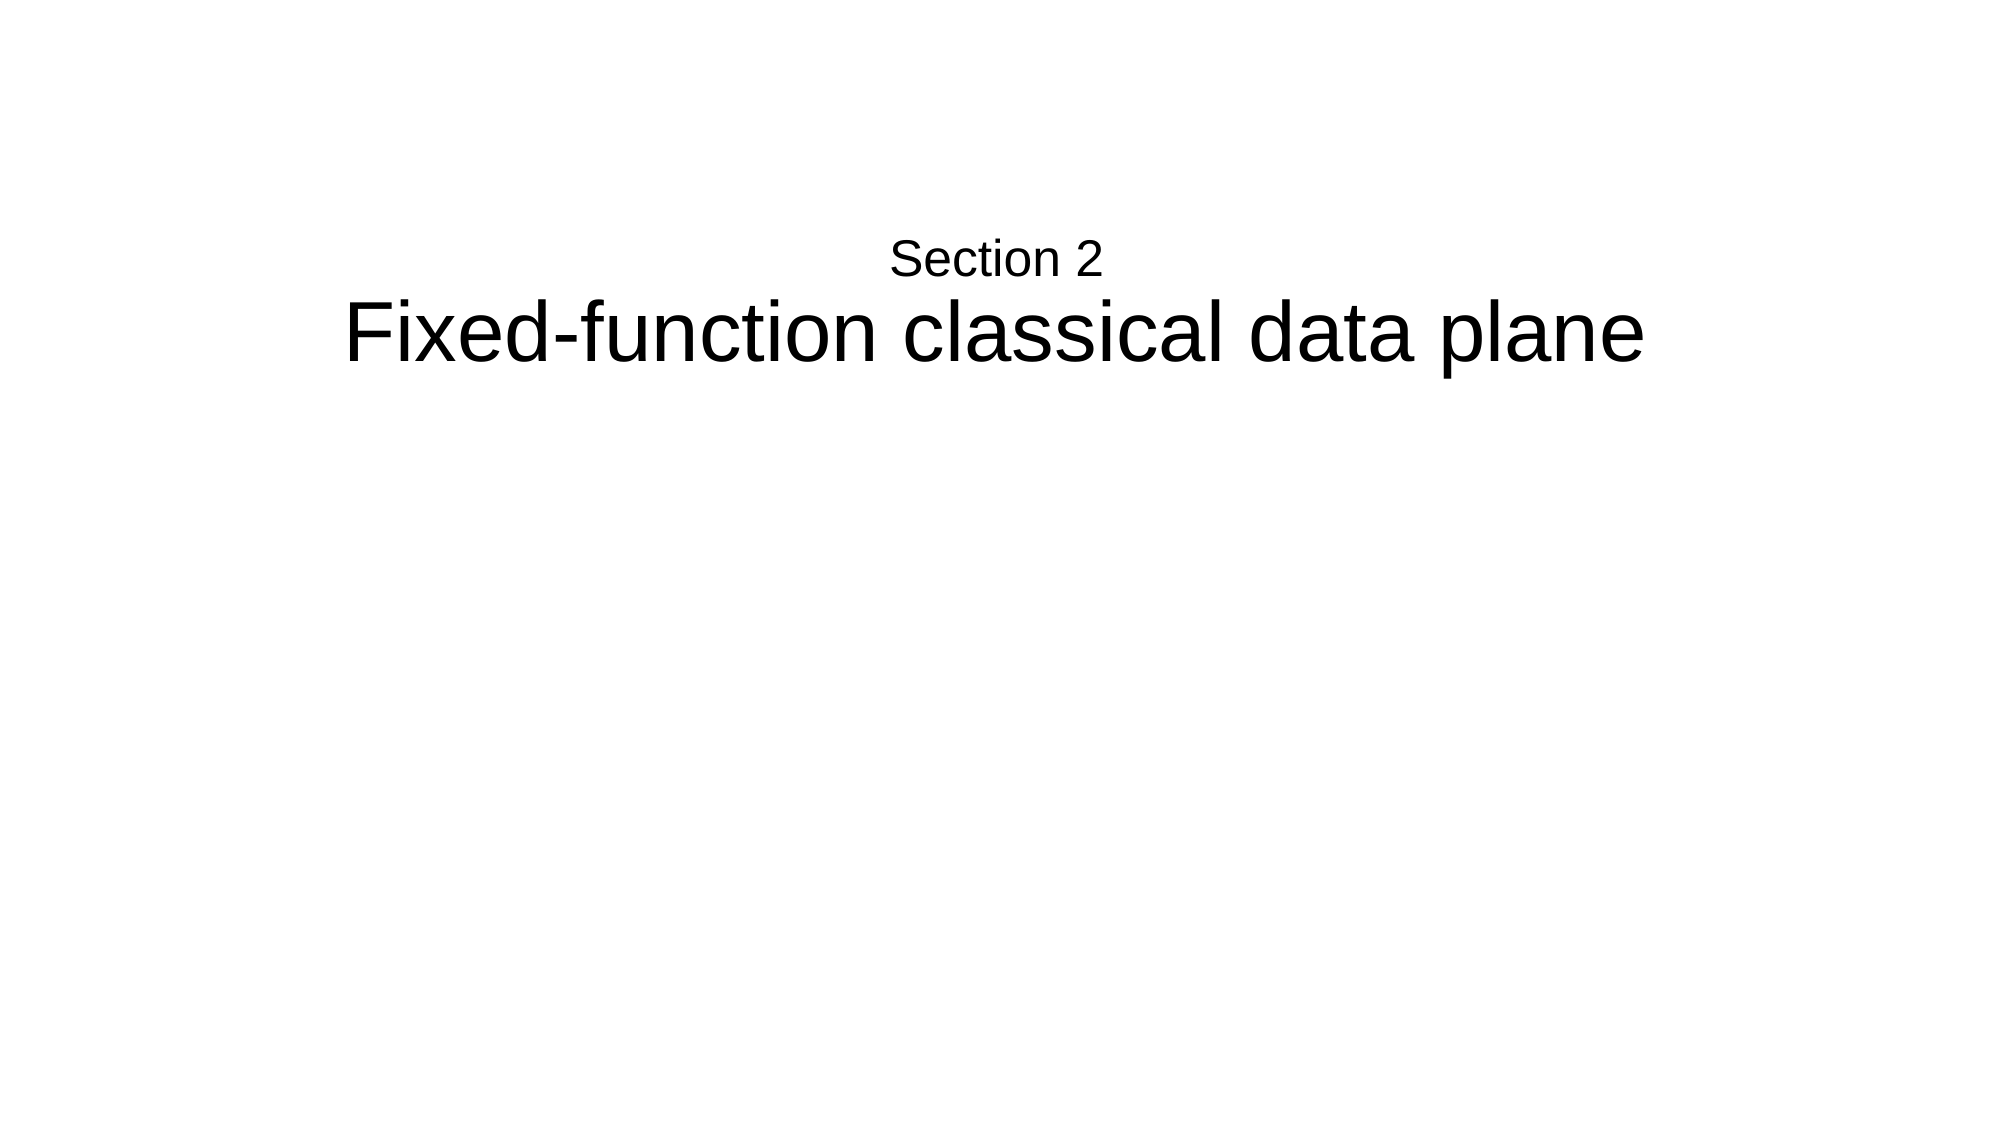

# Section 2 Fixed-function classical data plane